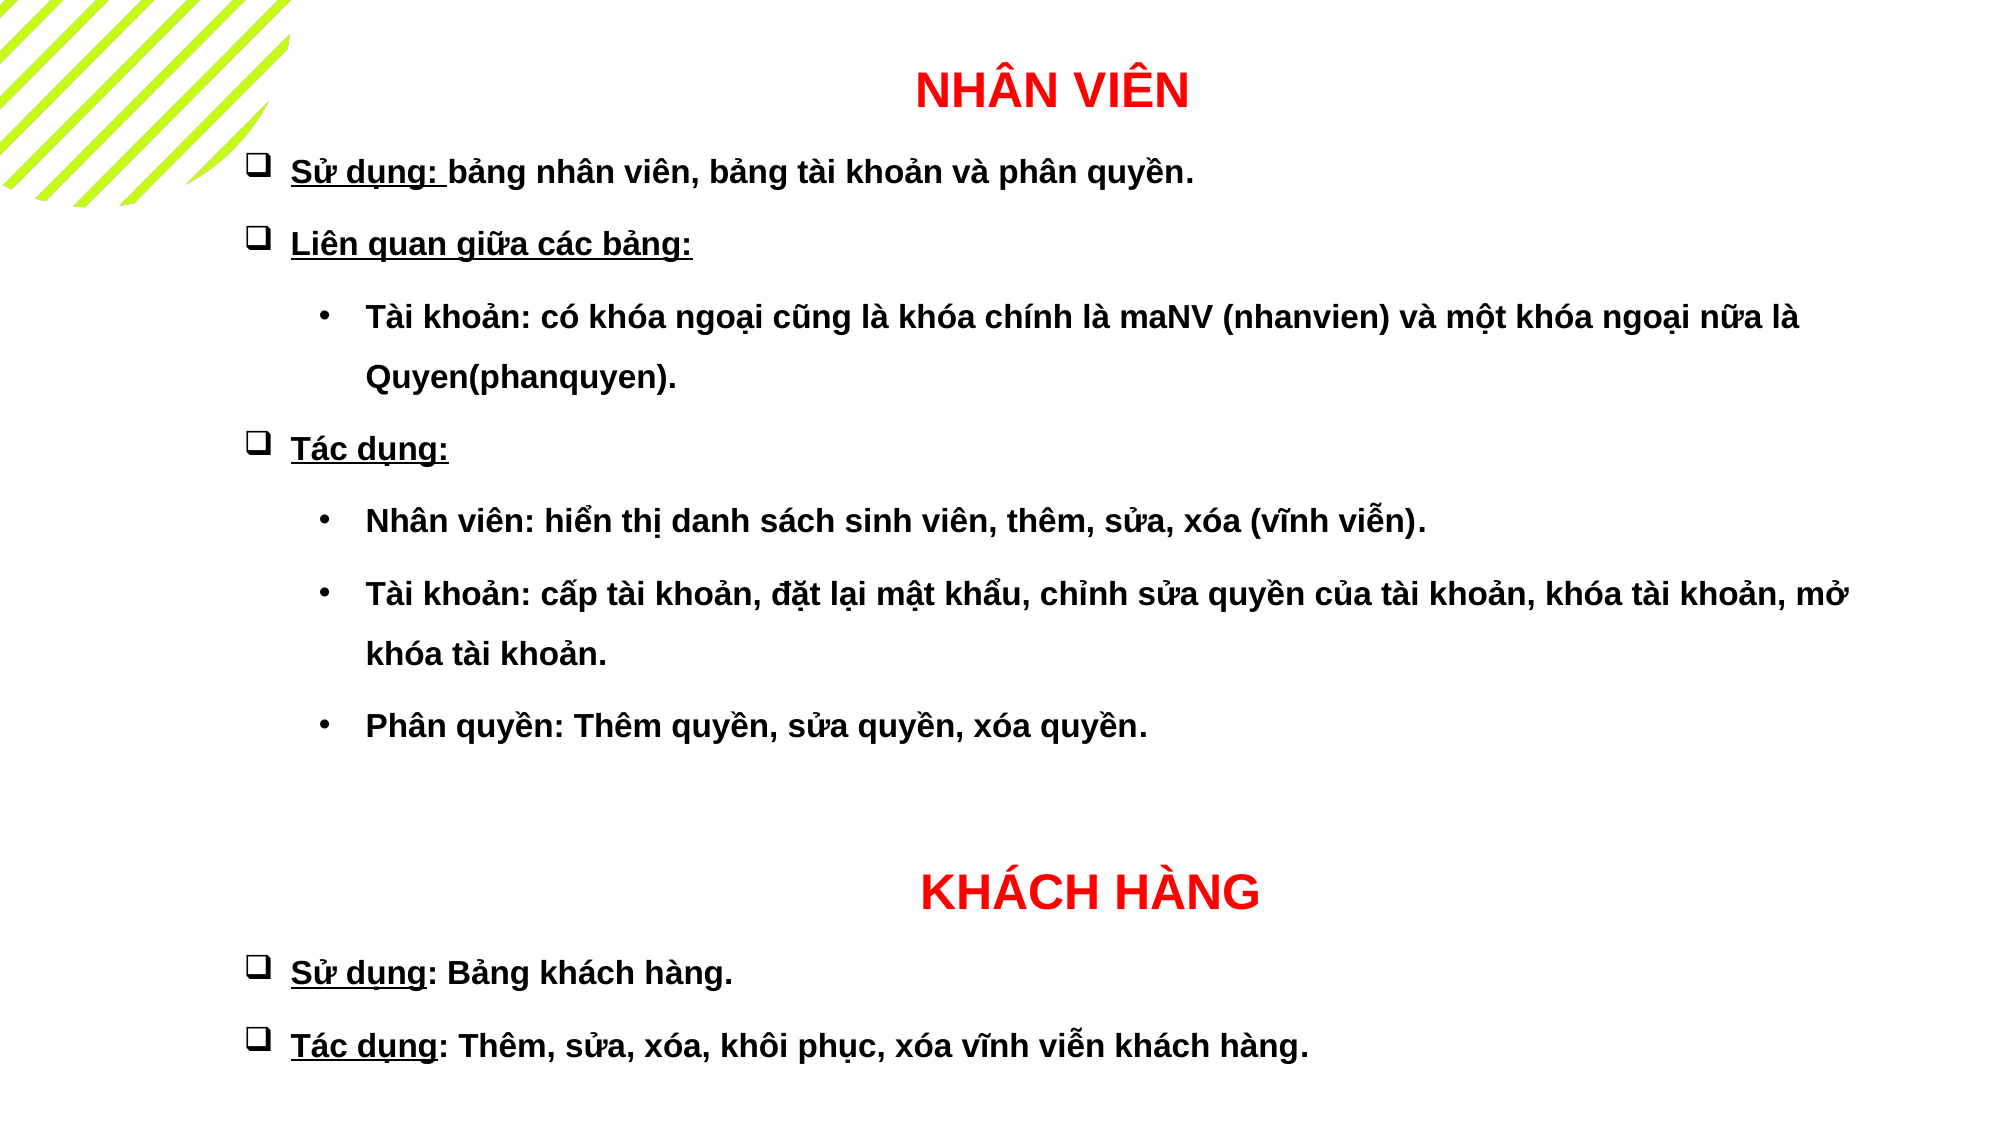

NHÂN VIÊN
Sử dụng: bảng nhân viên, bảng tài khoản và phân quyền.
Liên quan giữa các bảng:
Tài khoản: có khóa ngoại cũng là khóa chính là maNV (nhanvien) và một khóa ngoại nữa là Quyen(phanquyen).
Tác dụng:
Nhân viên: hiển thị danh sách sinh viên, thêm, sửa, xóa (vĩnh viễn).
Tài khoản: cấp tài khoản, đặt lại mật khẩu, chỉnh sửa quyền của tài khoản, khóa tài khoản, mở khóa tài khoản.
Phân quyền: Thêm quyền, sửa quyền, xóa quyền.

KHÁCH HÀNG
Sử dụng: Bảng khách hàng.
Tác dụng: Thêm, sửa, xóa, khôi phục, xóa vĩnh viễn khách hàng.